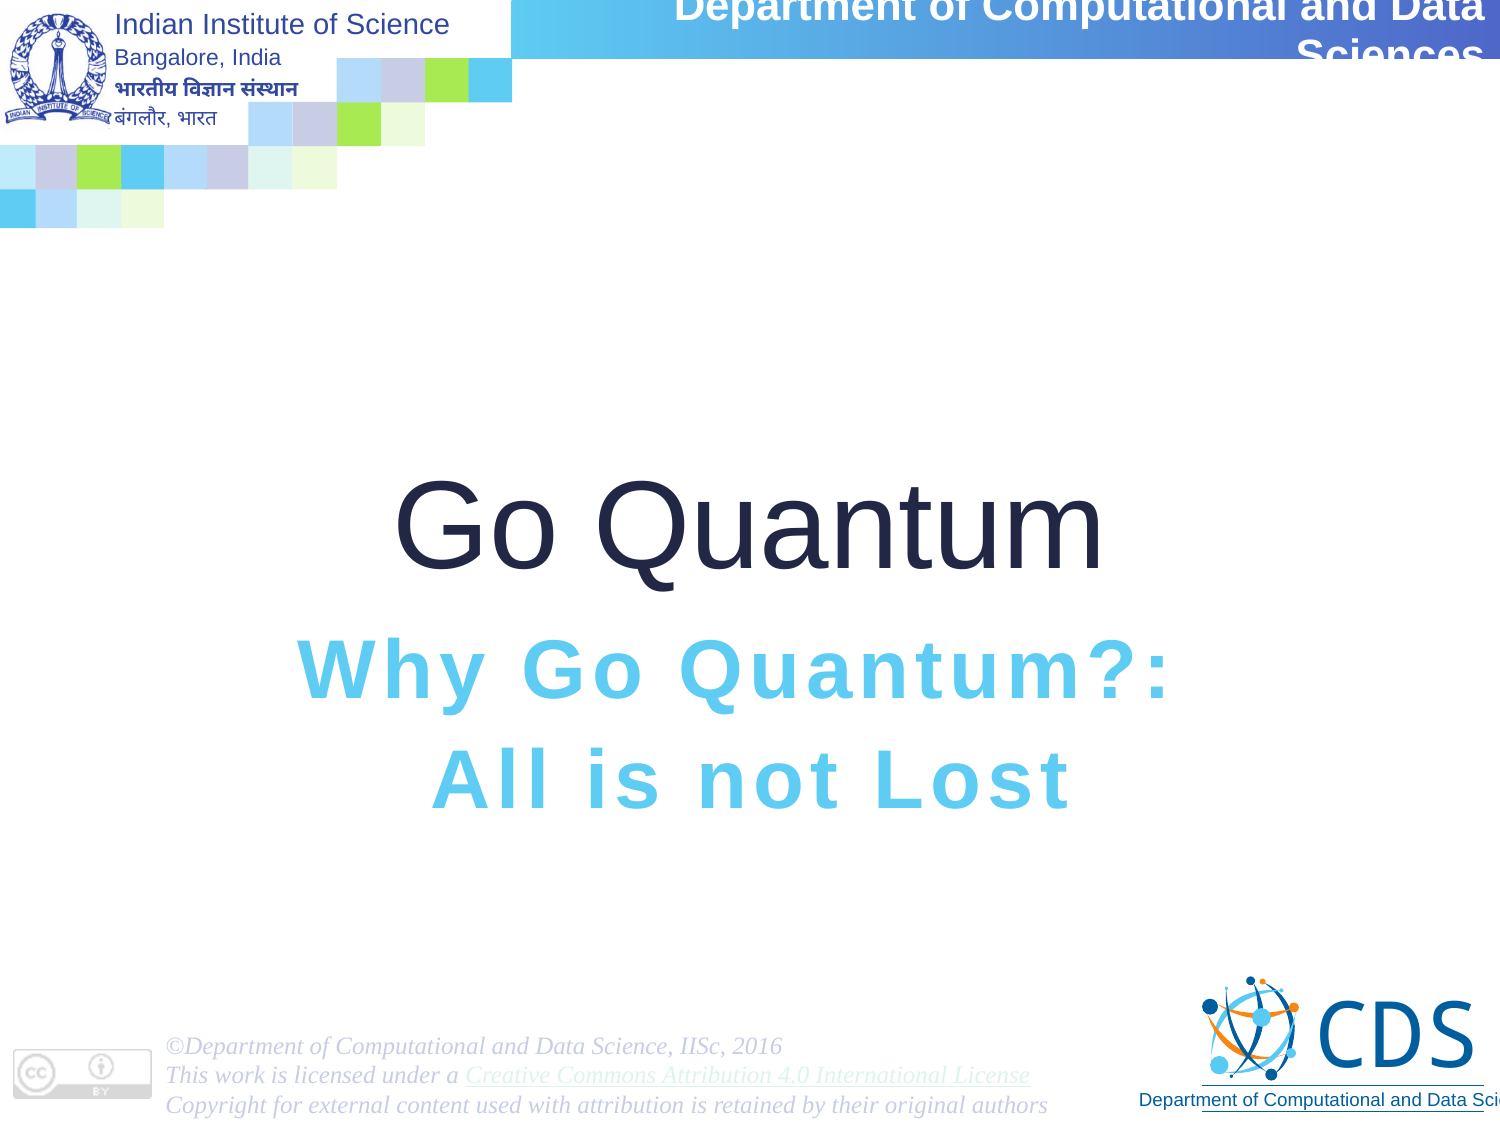

# Go Quantum
Why Go Quantum?:
All is not Lost